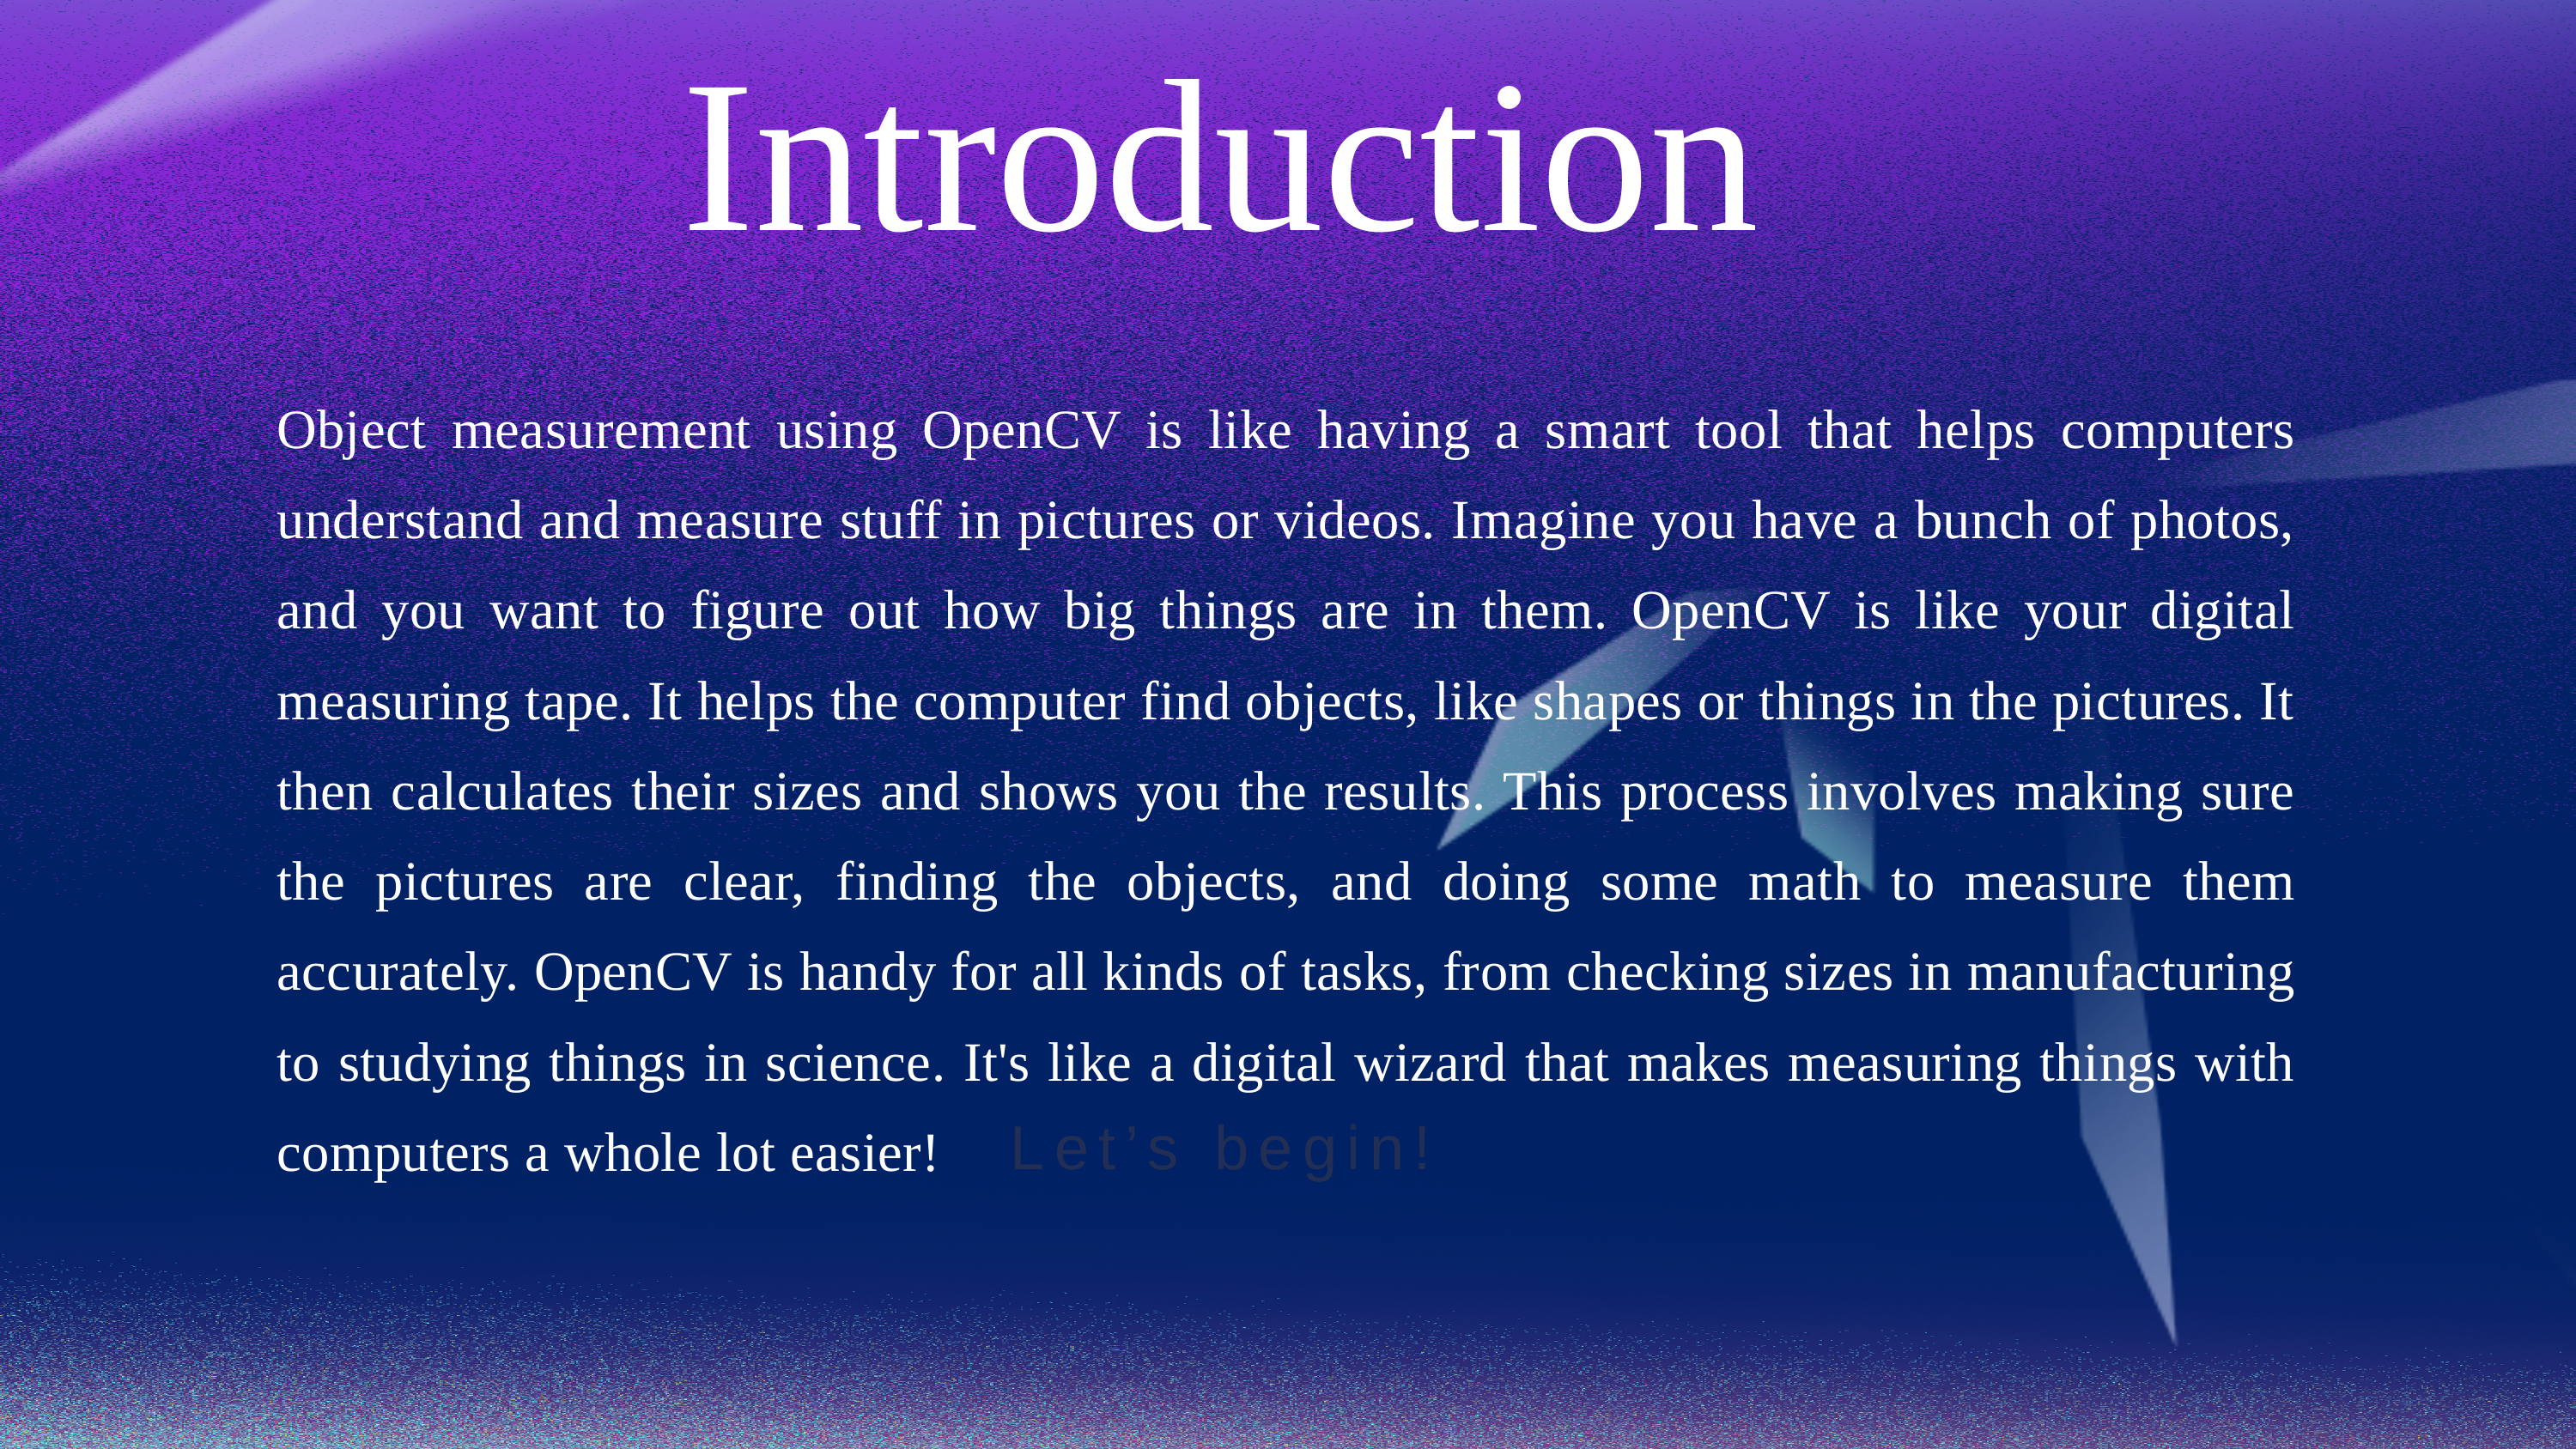

Introduction
Object measurement using OpenCV is like having a smart tool that helps computers understand and measure stuff in pictures or videos. Imagine you have a bunch of photos, and you want to figure out how big things are in them. OpenCV is like your digital measuring tape. It helps the computer find objects, like shapes or things in the pictures. It then calculates their sizes and shows you the results. This process involves making sure the pictures are clear, finding the objects, and doing some math to measure them accurately. OpenCV is handy for all kinds of tasks, from checking sizes in manufacturing to studying things in science. It's like a digital wizard that makes measuring things with computers a whole lot easier!
Let’s begin!